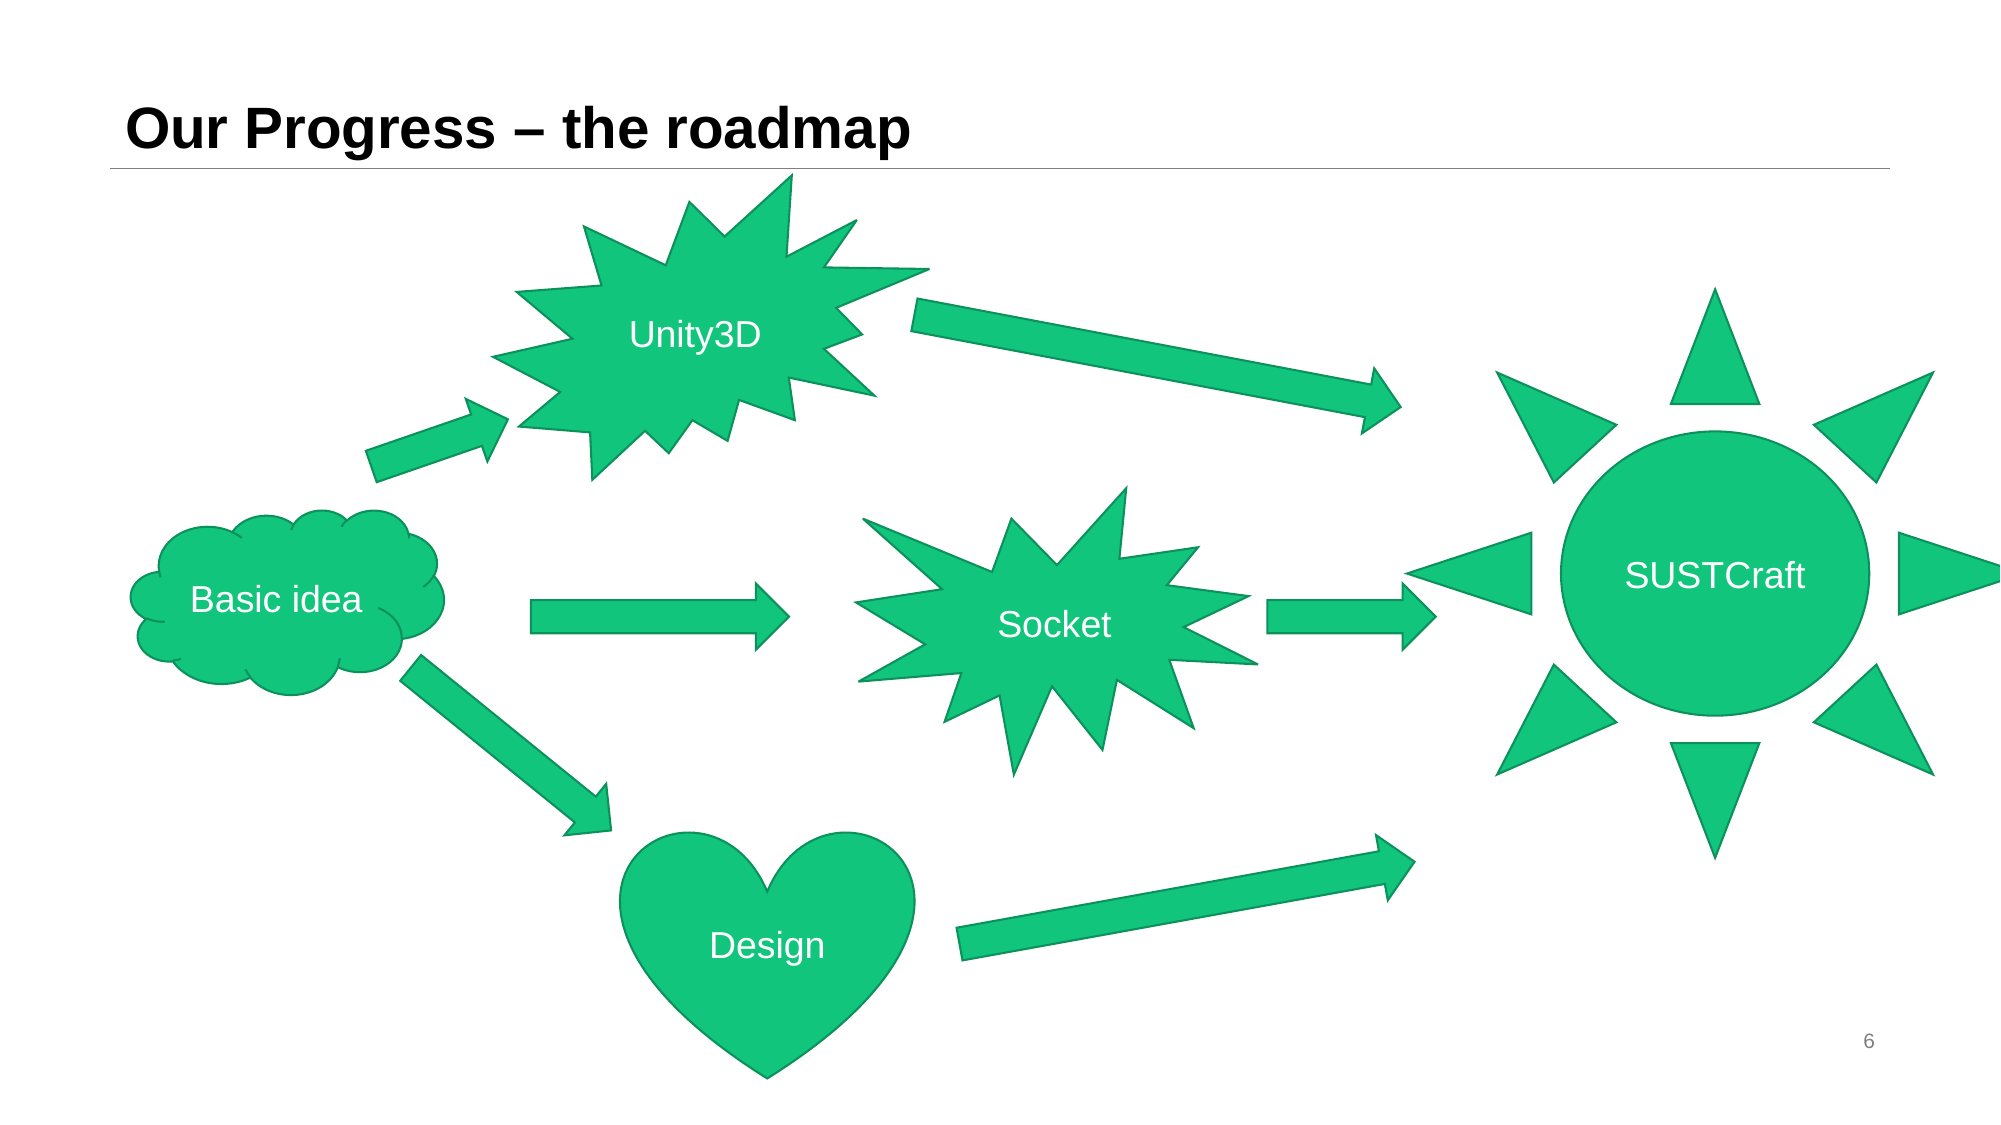

# Our Progress – the roadmap
Unity3D
SUSTCraft

Socket
Basic idea

Design

6